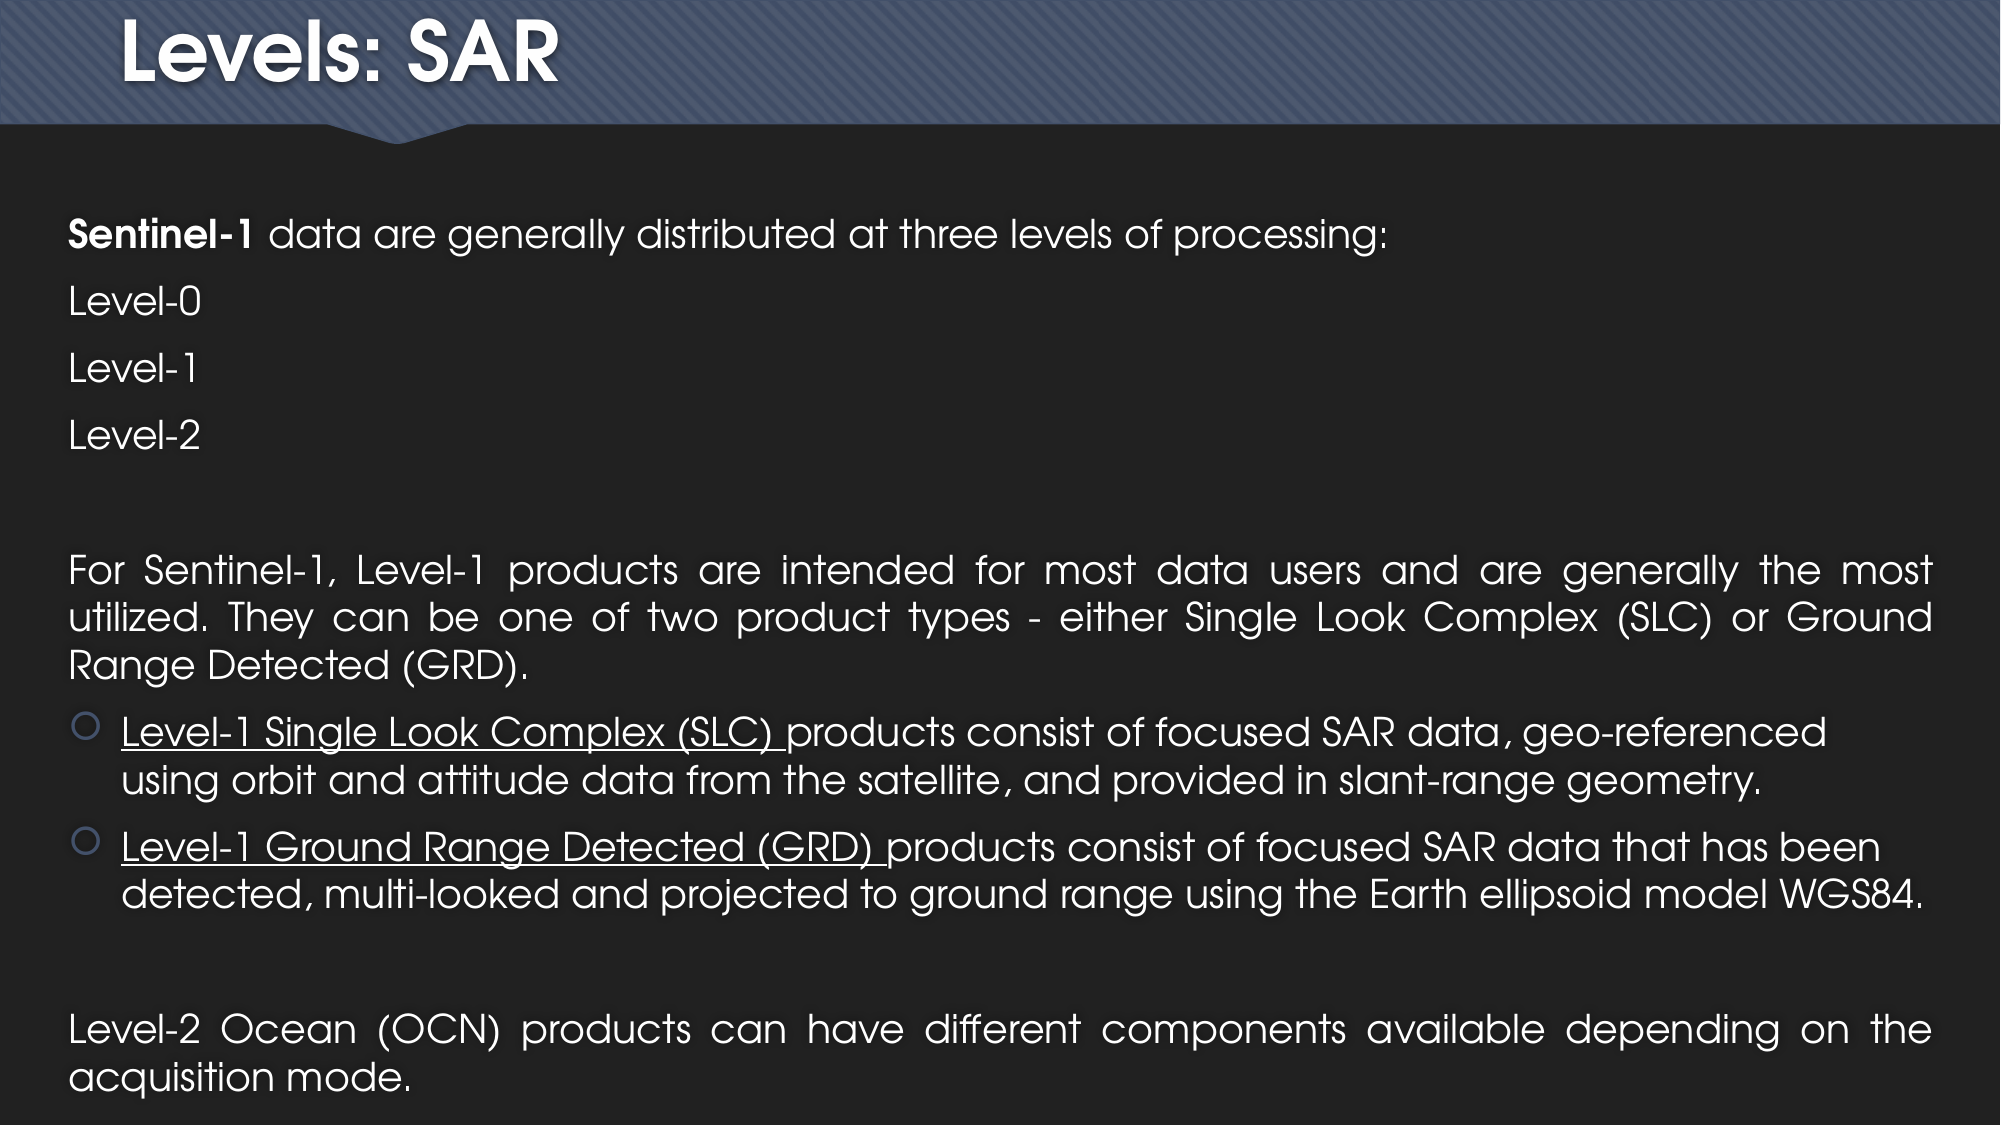

# Levels: SAR
Sentinel-1 data are generally distributed at three levels of processing:
Level-0
Level-1
Level-2

For Sentinel-1, Level-1 products are intended for most data users and are generally the most utilized. They can be one of two product types - either Single Look Complex (SLC) or Ground Range Detected (GRD).
Level-1 Single Look Complex (SLC) products consist of focused SAR data, geo-referenced using orbit and attitude data from the satellite, and provided in slant-range geometry.
Level-1 Ground Range Detected (GRD) products consist of focused SAR data that has been detected, multi-looked and projected to ground range using the Earth ellipsoid model WGS84.

Level-2 Ocean (OCN) products can have different components available depending on the acquisition mode.